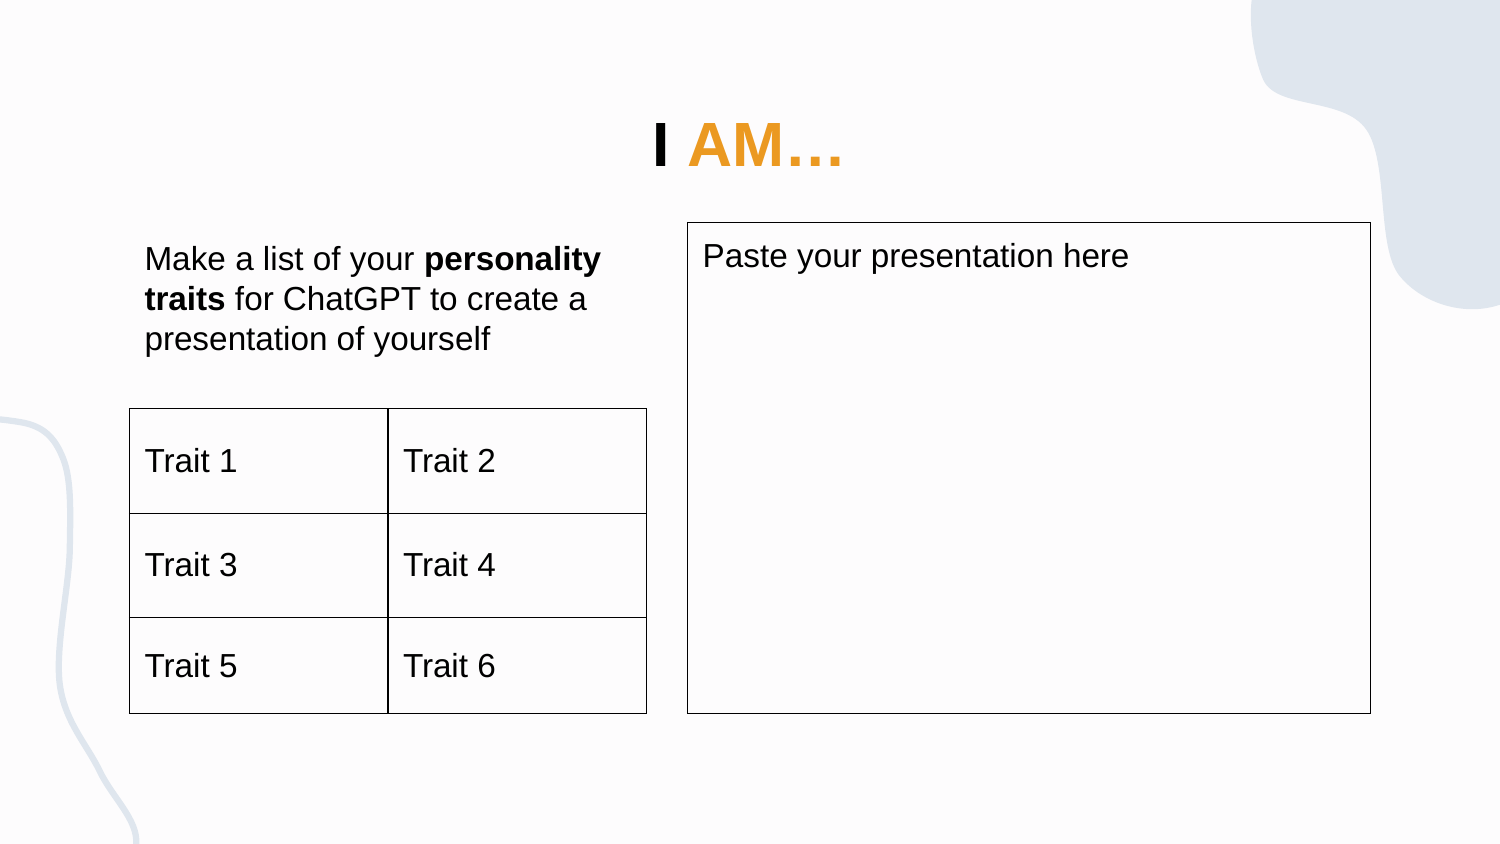

# I AM…
Make a list of your personality traits for ChatGPT to create a presentation of yourself
| Paste your presentation here |
| --- |
| Trait 1 | Trait 2 |
| --- | --- |
| Trait 3 | Trait 4 |
| Trait 5 | Trait 6 |